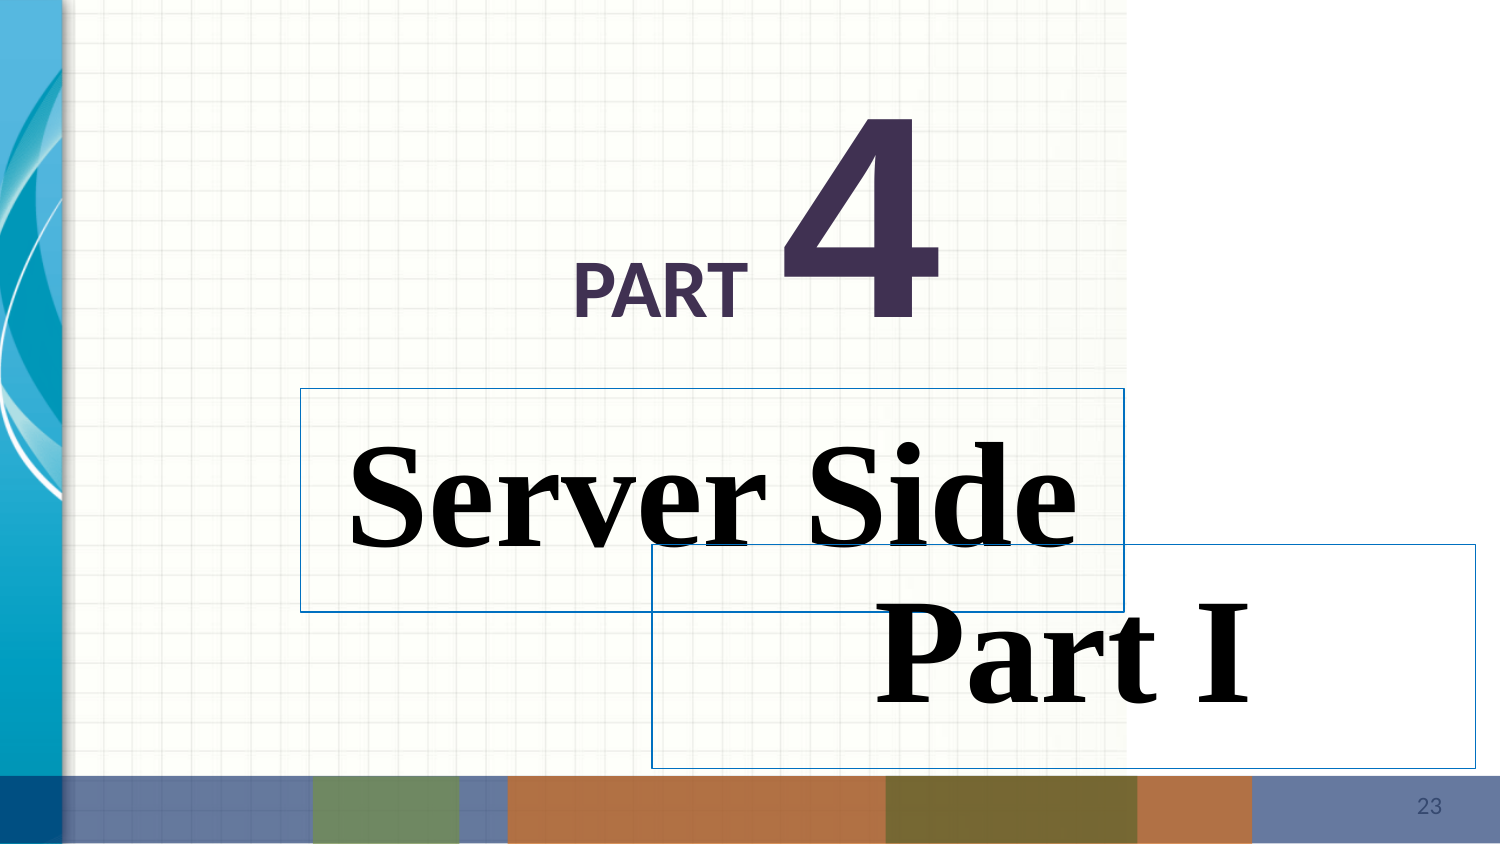

PART 4
Server Side
Part I

23